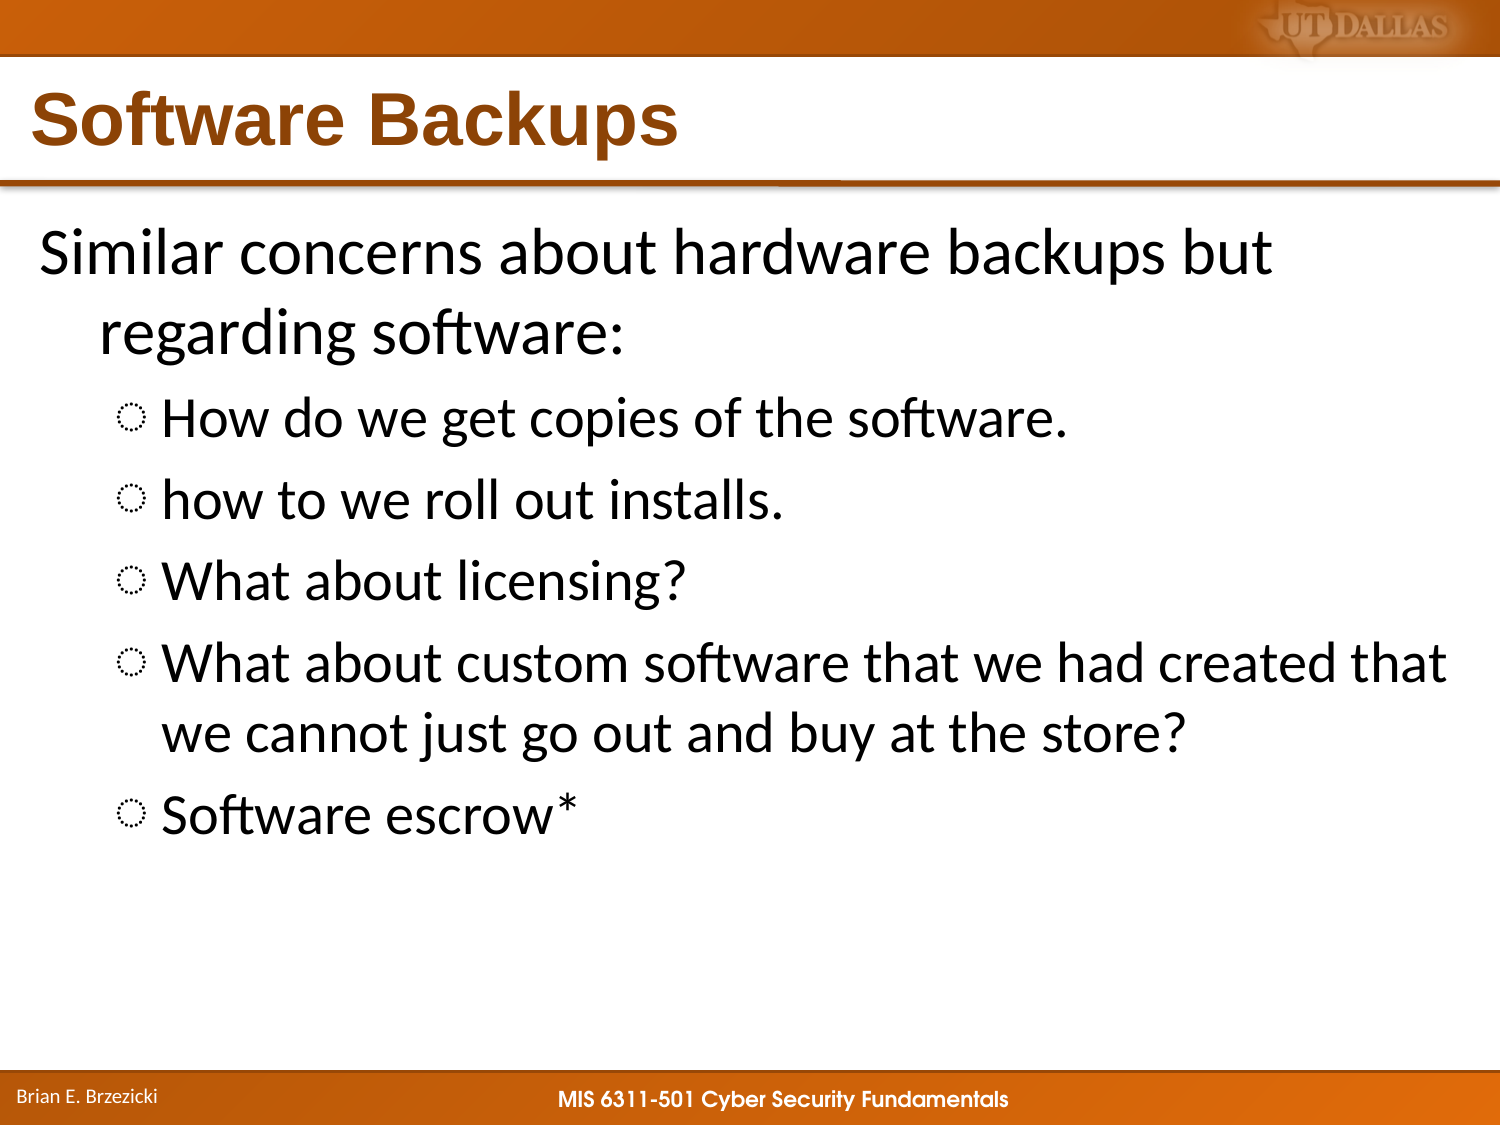

# Software Backups
Similar concerns about hardware backups but regarding software:
How do we get copies of the software.
how to we roll out installs.
What about licensing?
What about custom software that we had created that we cannot just go out and buy at the store?
Software escrow*
Brian E. Brzezicki